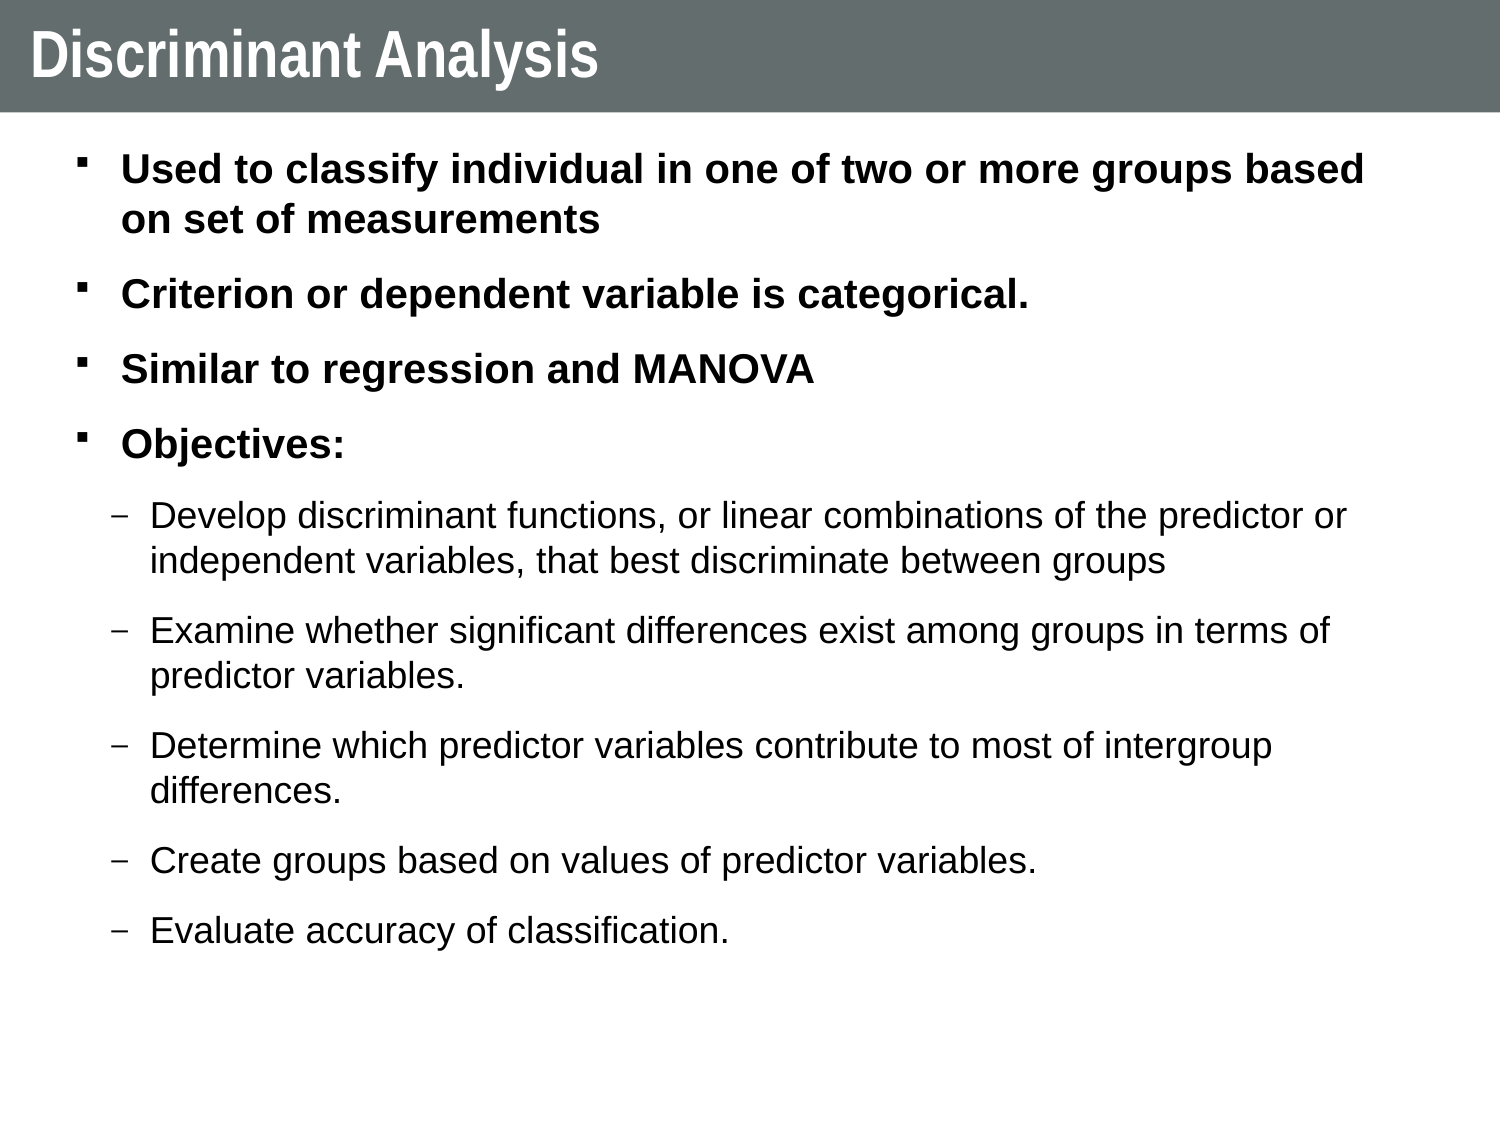

# Discriminant Analysis
Used to classify individual in one of two or more groups based on set of measurements
Criterion or dependent variable is categorical.
Similar to regression and MANOVA
Objectives:
Develop discriminant functions, or linear combinations of the predictor or independent variables, that best discriminate between groups
Examine whether significant differences exist among groups in terms of predictor variables.
Determine which predictor variables contribute to most of intergroup differences.
Create groups based on values of predictor variables.
Evaluate accuracy of classification.